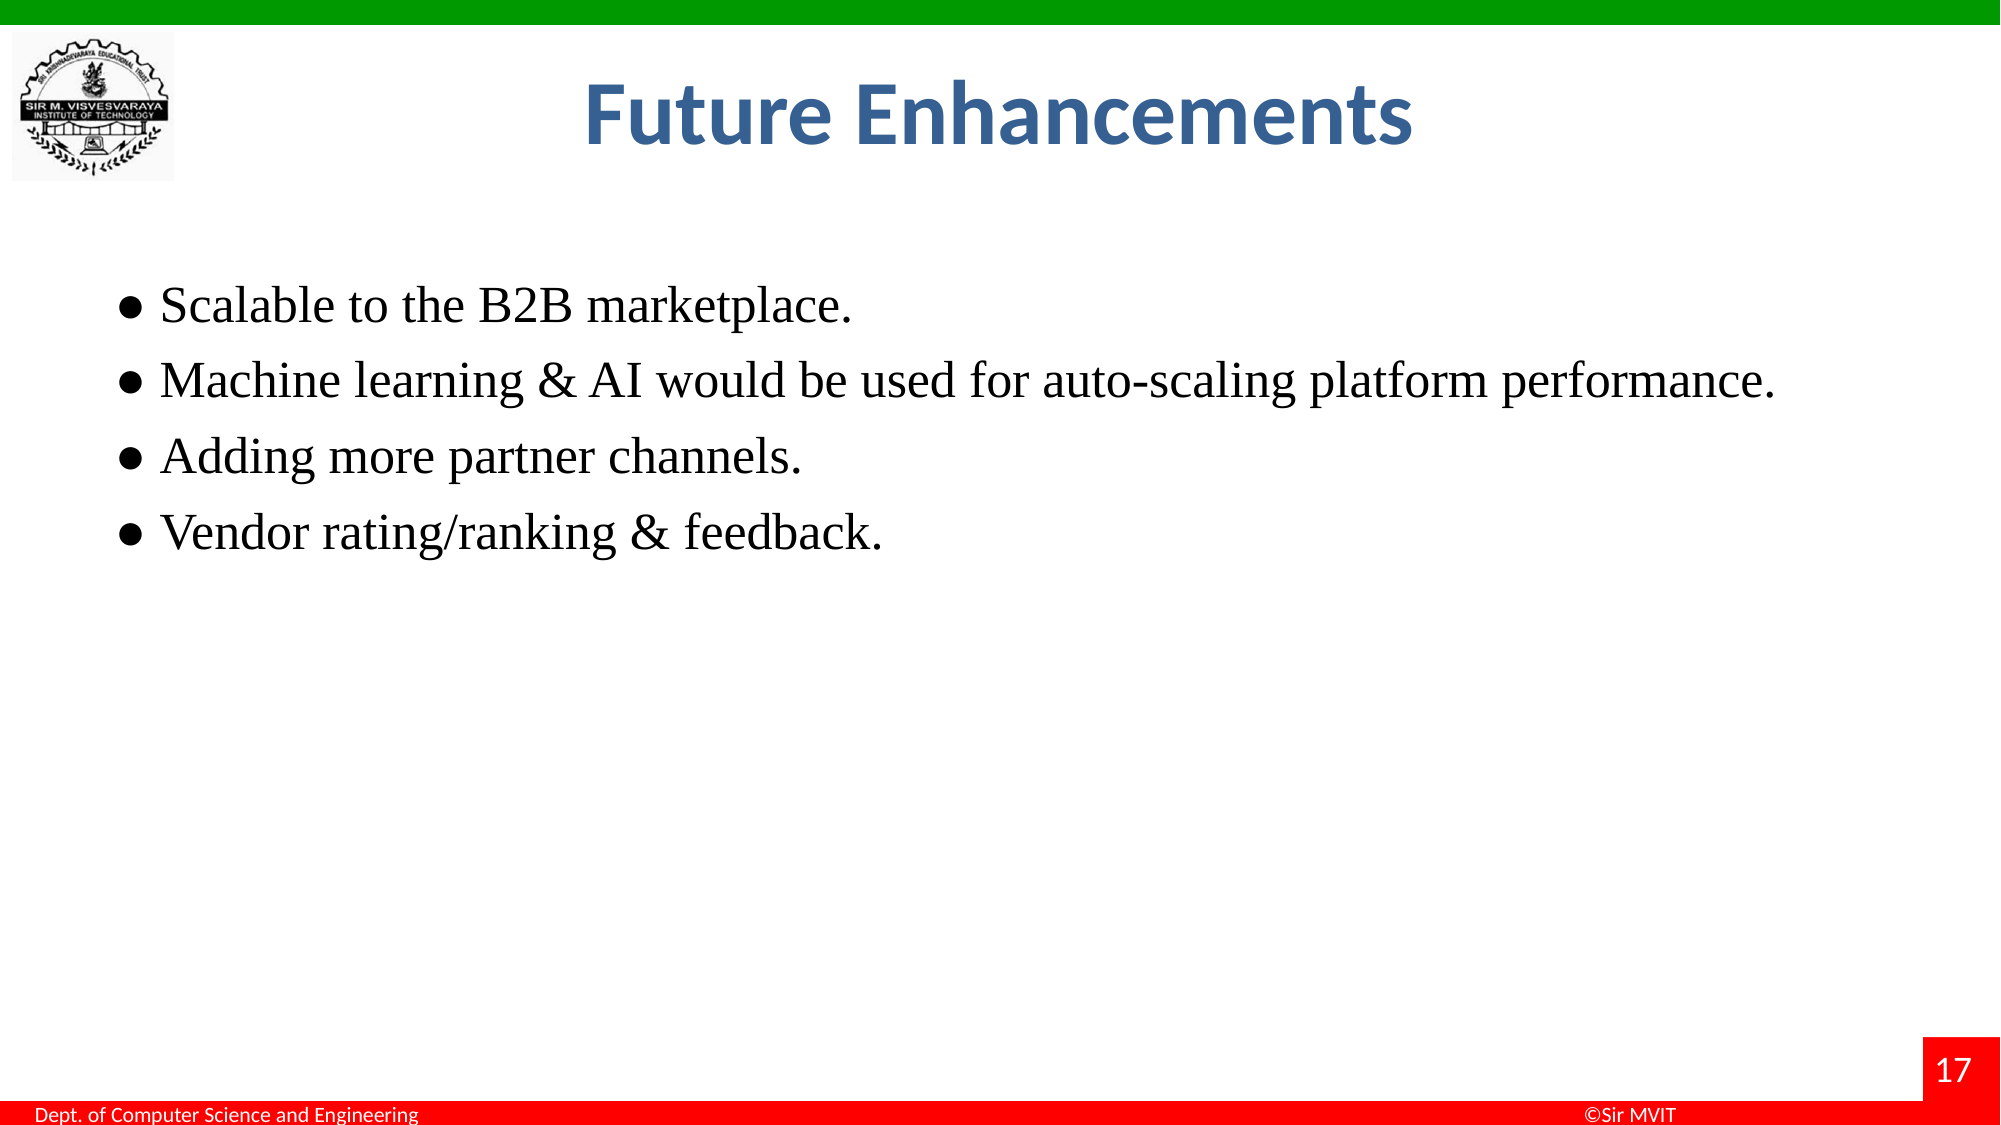

# Future Enhancements
● Scalable to the B2B marketplace.
● Machine learning & AI would be used for auto-scaling platform performance.
● Adding more partner channels.
● Vendor rating/ranking & feedback.